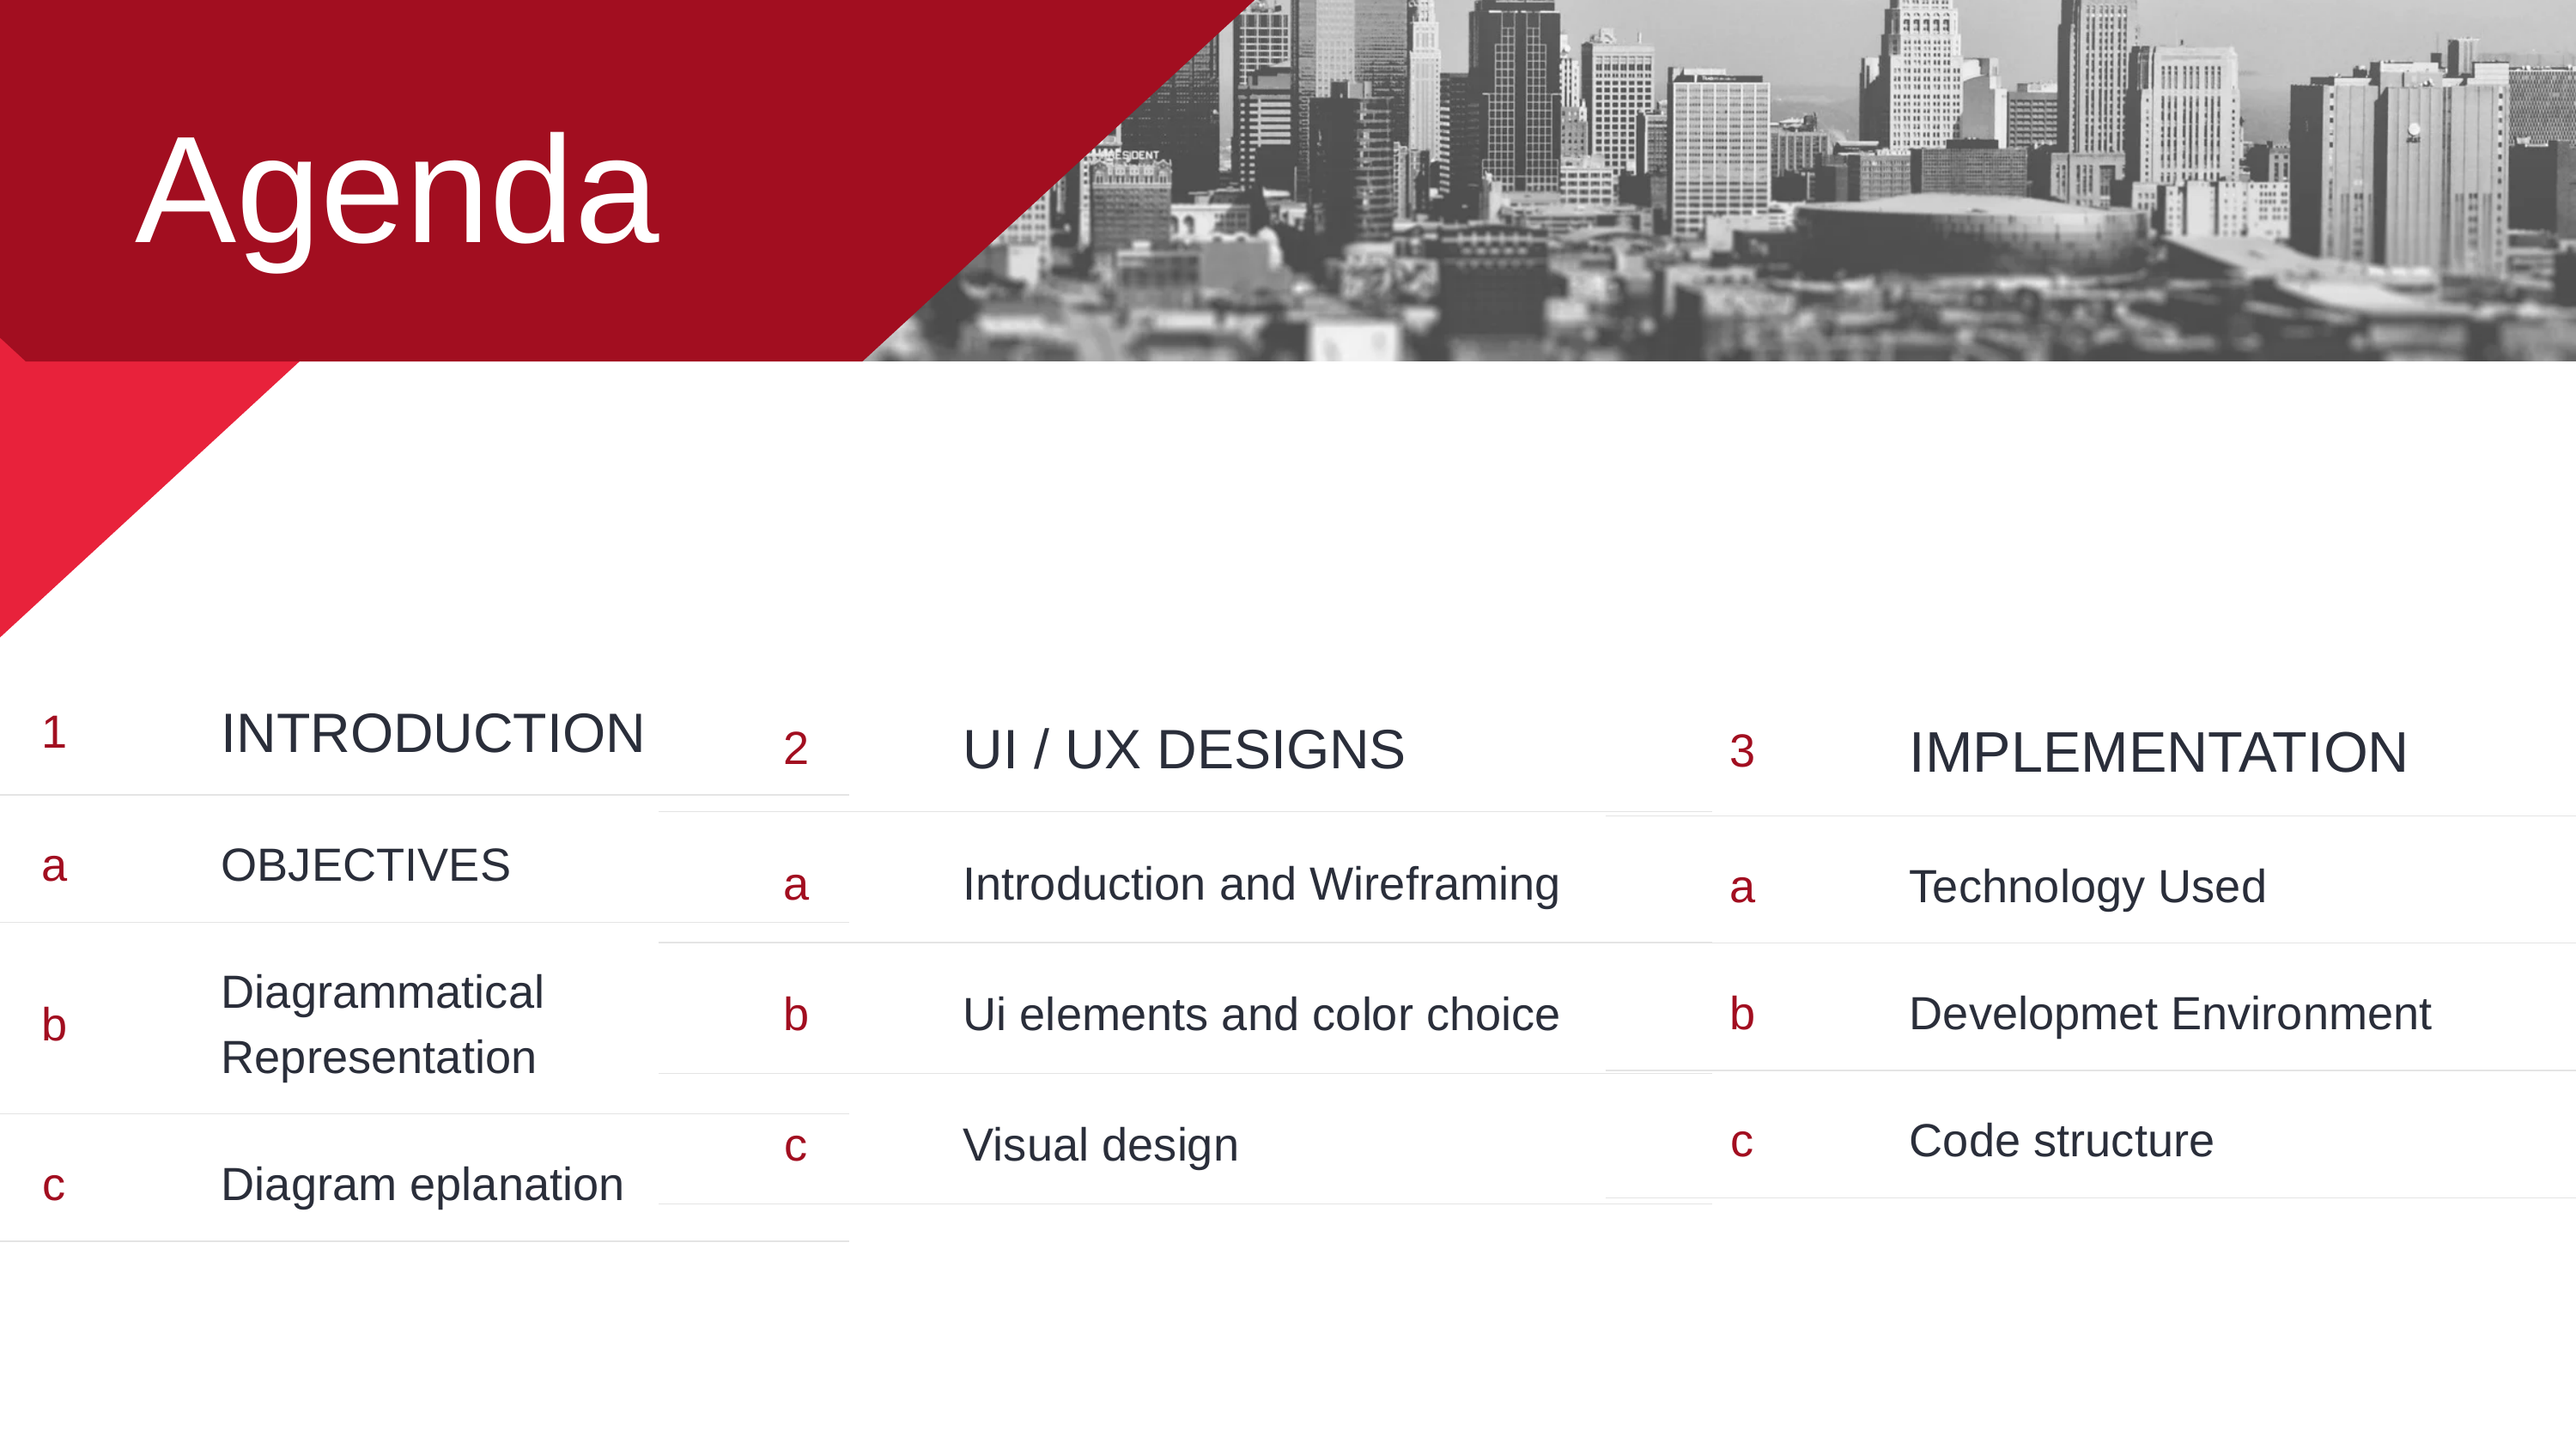

Agenda

| 1 | INTRODUCTION |
| --- | --- |
| a | OBJECTIVES |
| b | Diagrammatical Representation |
| c | Diagram eplanation |
|  |  |
| 2 | UI / UX DESIGNS |
| --- | --- |
| a | Introduction and Wireframing |
| b | Ui elements and color choice |
| c | Visual design |
|  |  |
| 3 | IMPLEMENTATION |
| --- | --- |
| a | Technology Used |
| b | Developmet Environment |
| c | Code structure |
|  |  |